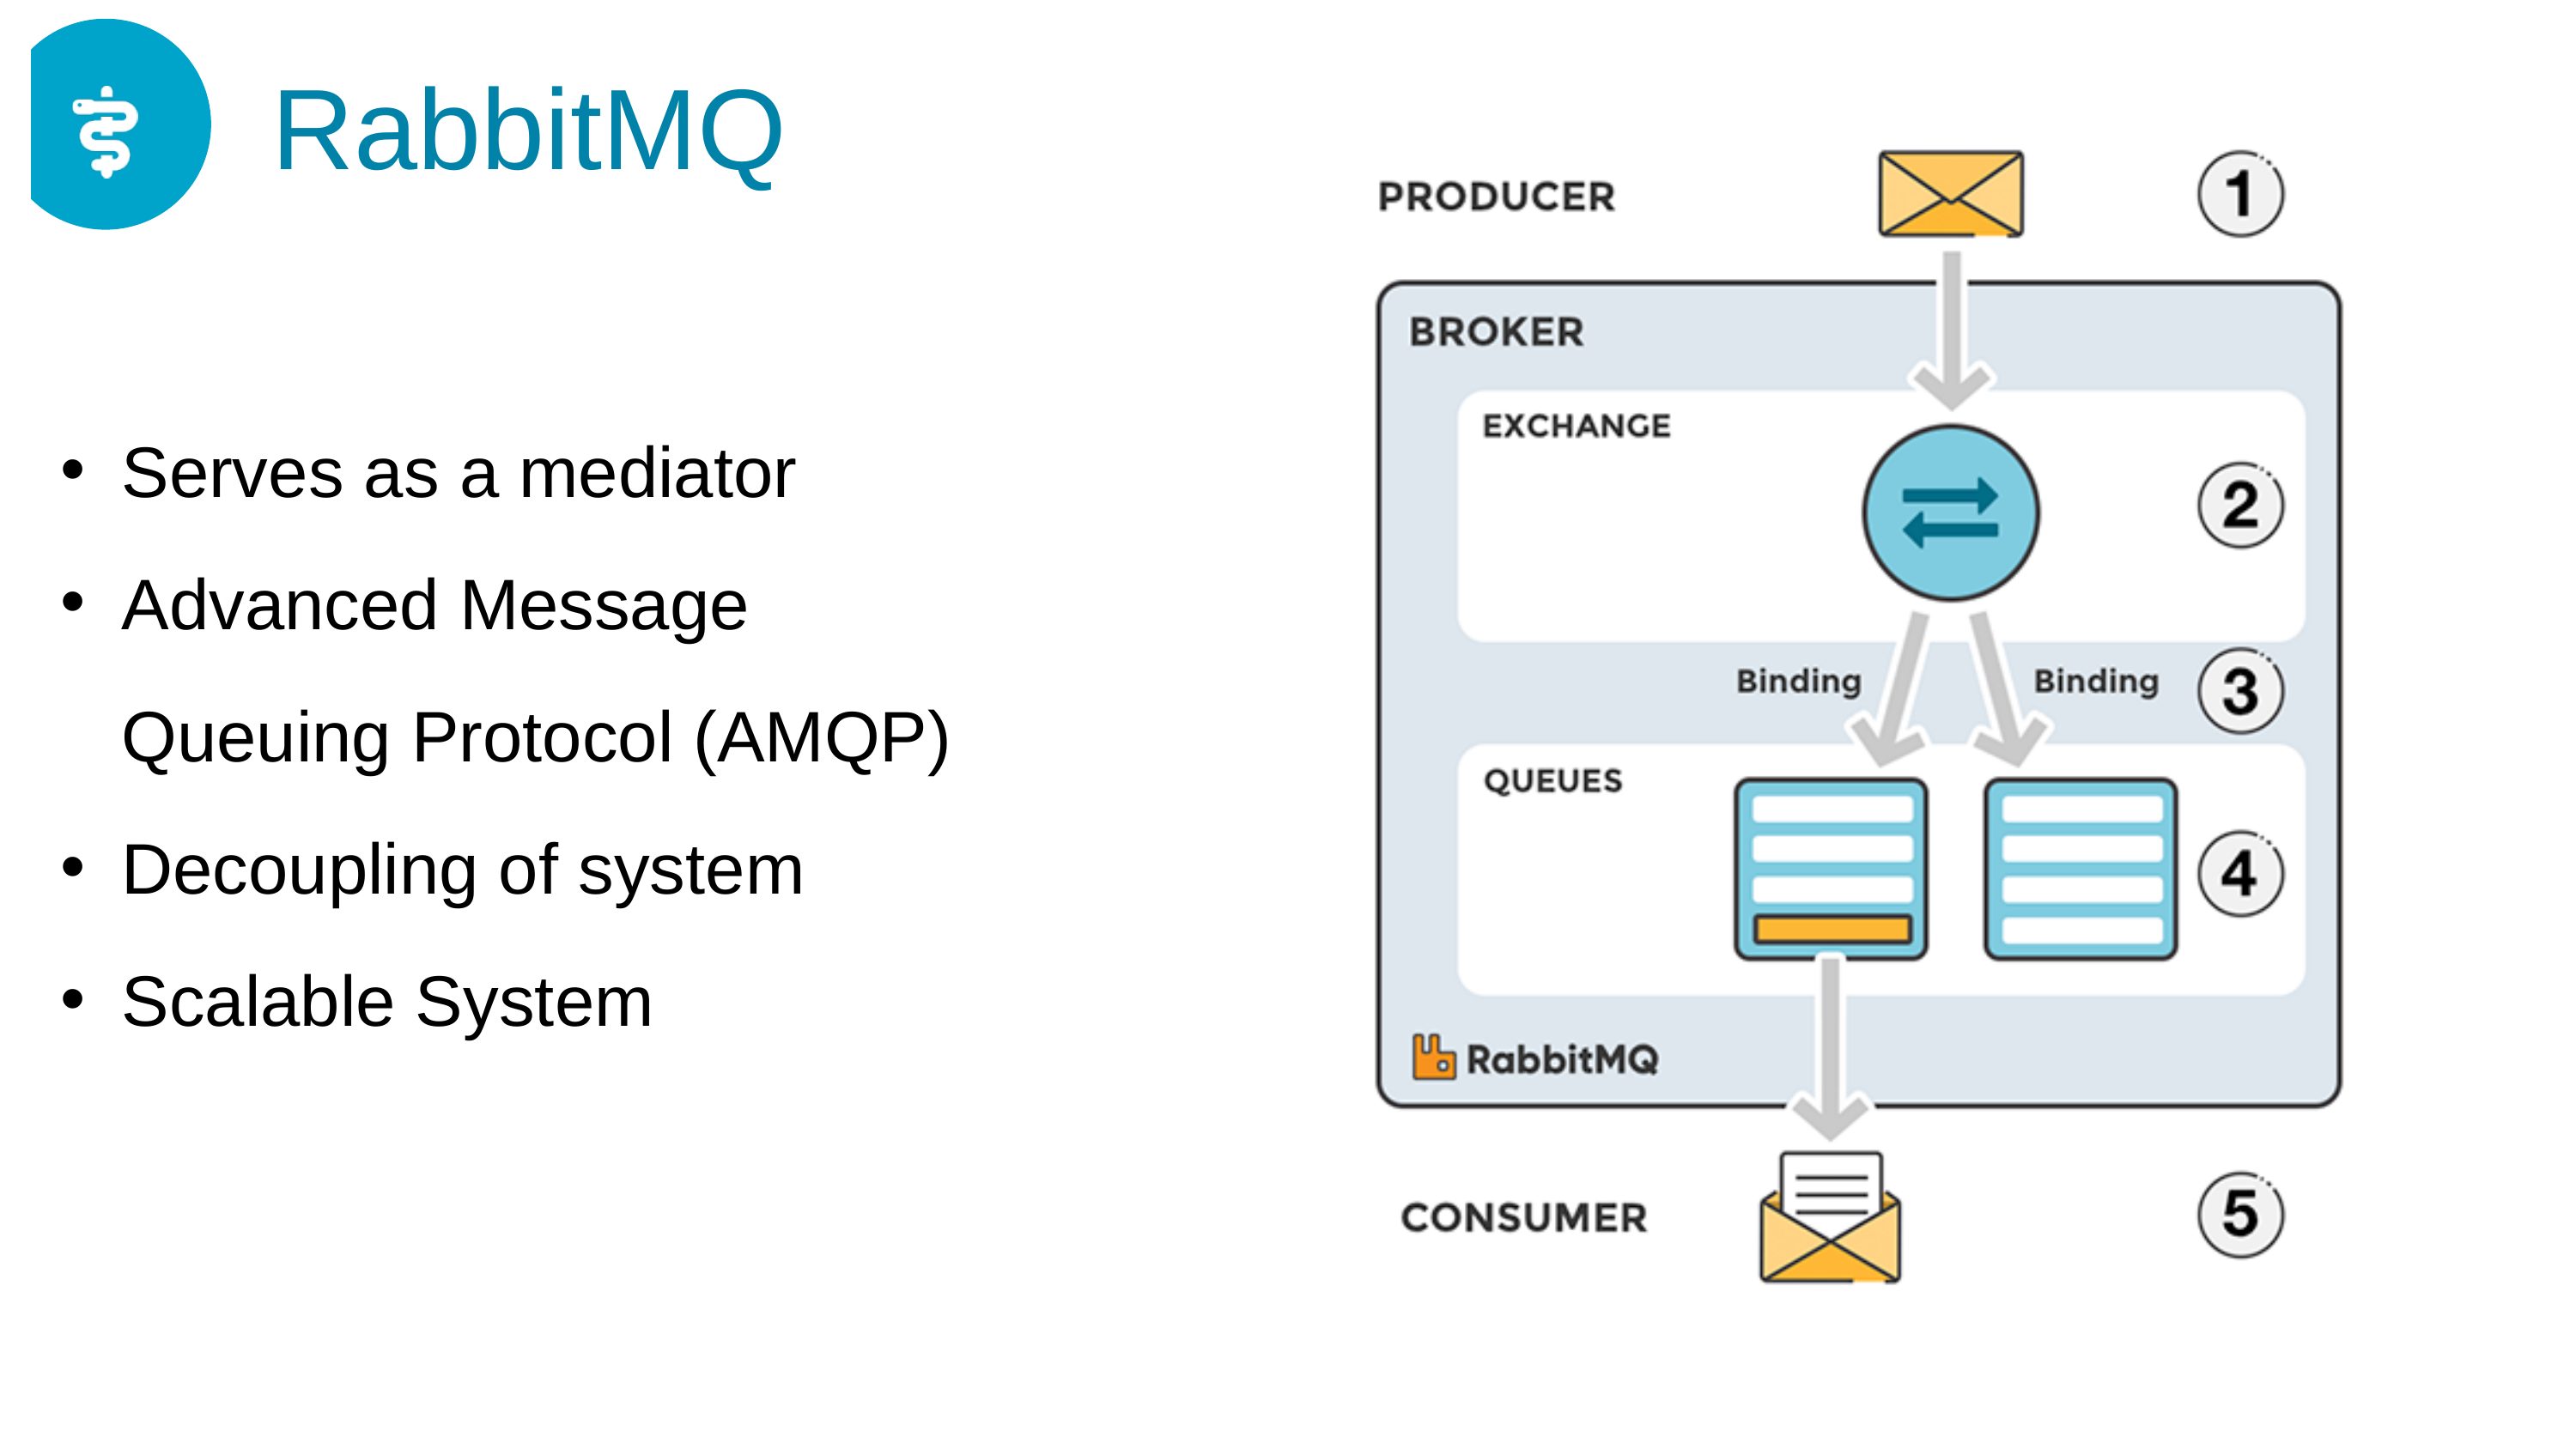

RabbitMQ

Serves as a mediator
Advanced Message Queuing Protocol (AMQP)
Decoupling of system
Scalable System
7